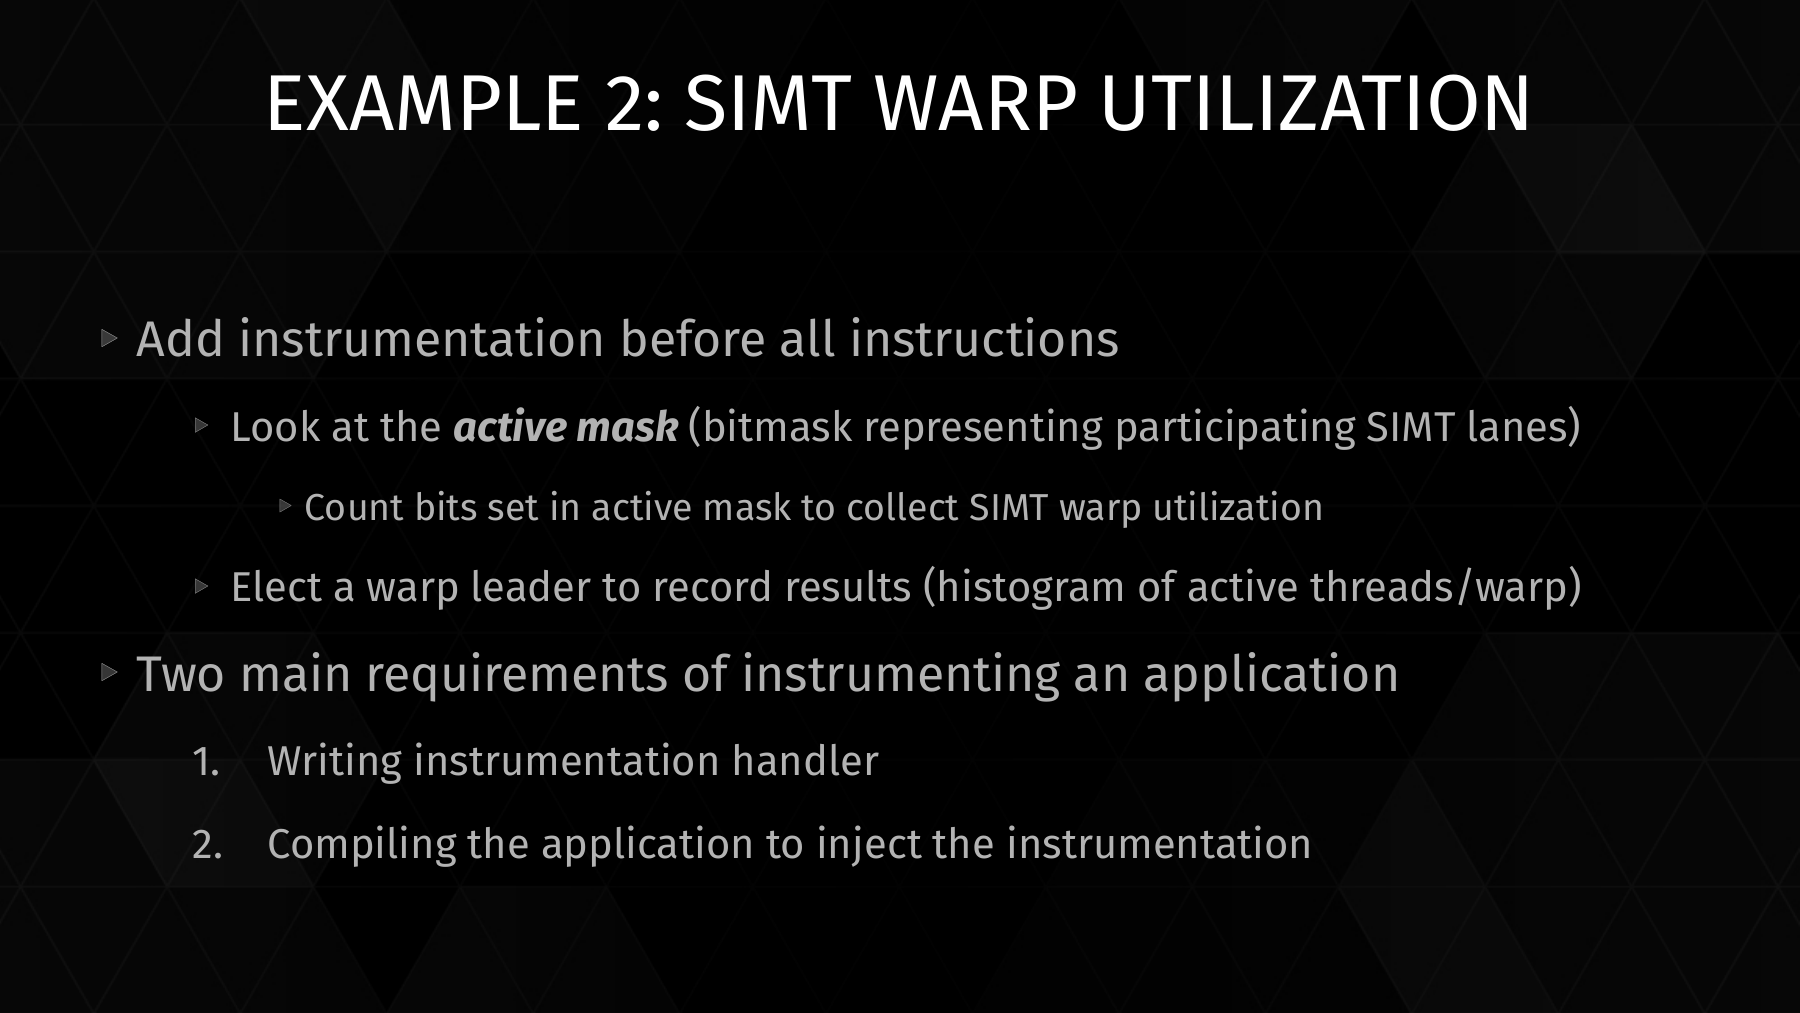

# Example 2: SIMT WARP utilization
Add instrumentation before all instructions
Look at the active mask (bitmask representing participating SIMT lanes)
Count bits set in active mask to collect SIMT warp utilization
Elect a warp leader to record results (histogram of active threads/warp)
Two main requirements of instrumenting an application
Writing instrumentation handler
Compiling the application to inject the instrumentation